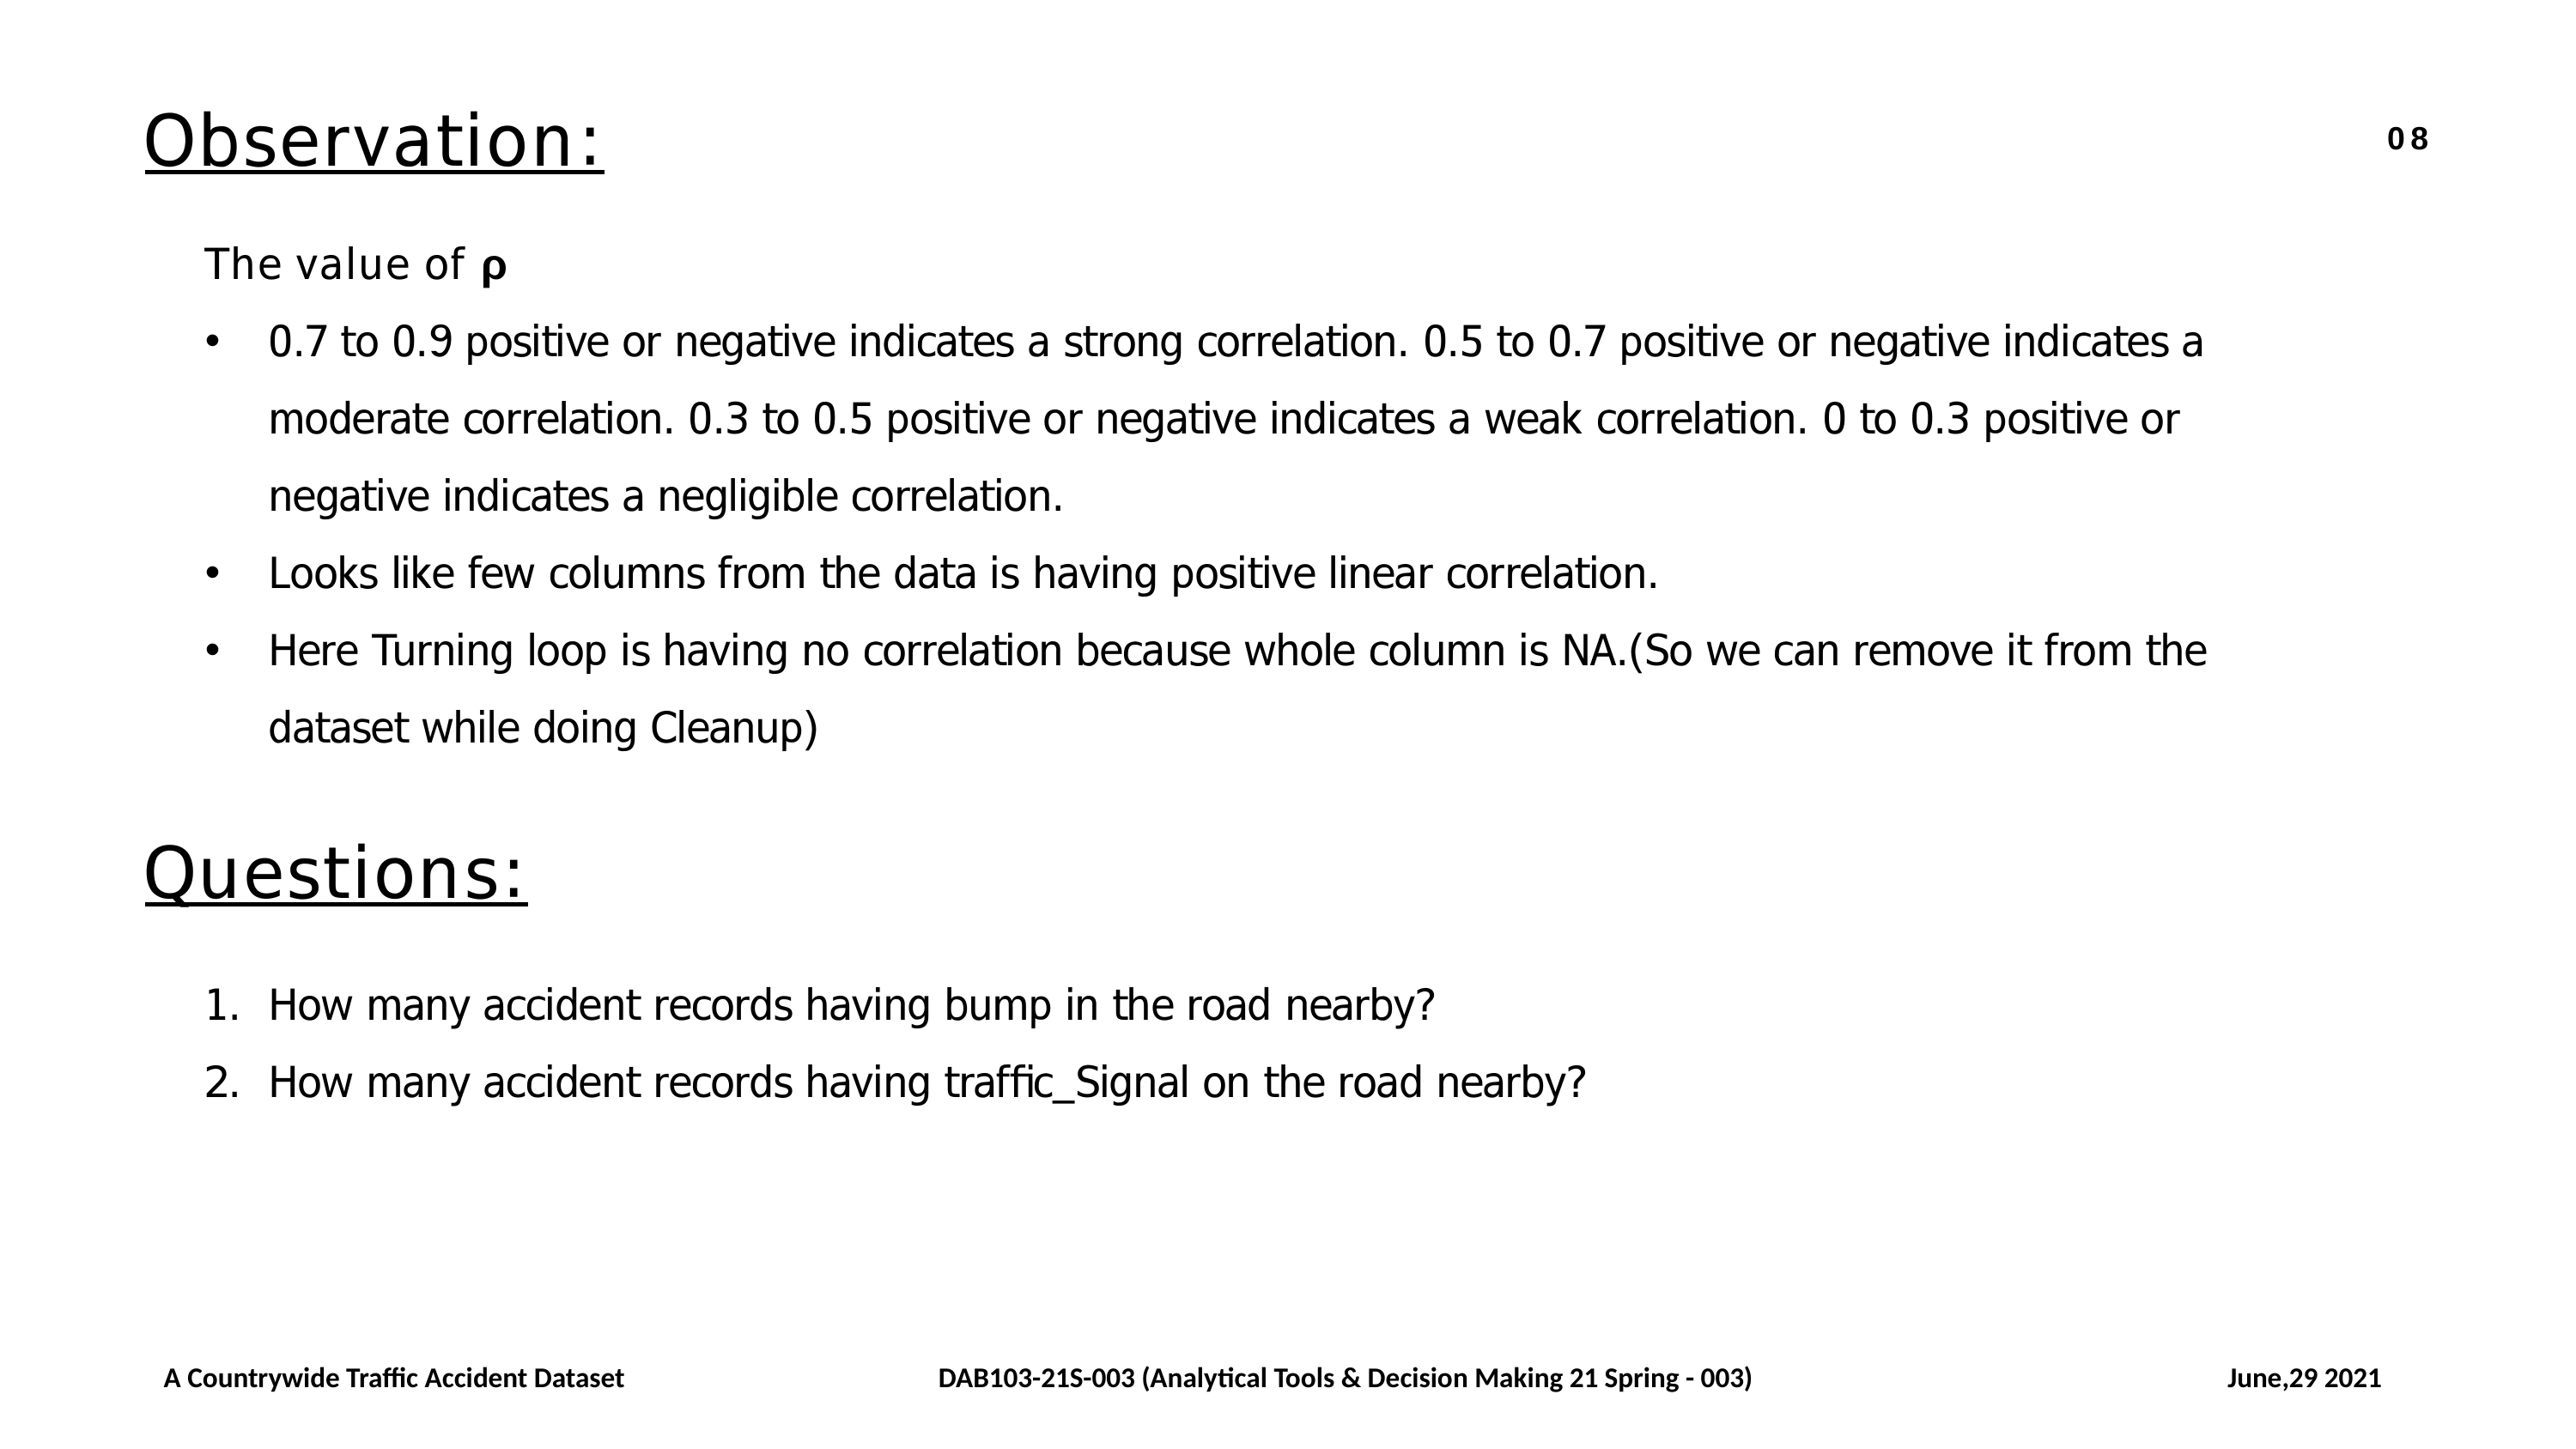

Observation:
08
The value of ρ
0.7 to 0.9 positive or negative indicates a strong correlation. 0.5 to 0.7 positive or negative indicates a moderate correlation. 0.3 to 0.5 positive or negative indicates a weak correlation. 0 to 0.3 positive or negative indicates a negligible correlation.
Looks like few columns from the data is having positive linear correlation.
Here Turning loop is having no correlation because whole column is NA.(So we can remove it from the dataset while doing Cleanup)
Questions:
How many accident records having bump in the road nearby?
How many accident records having traffic_Signal on the road nearby?
A Countrywide Traffic Accident Dataset
DAB103-21S-003 (Analytical Tools & Decision Making 21 Spring - 003)
June,29 2021